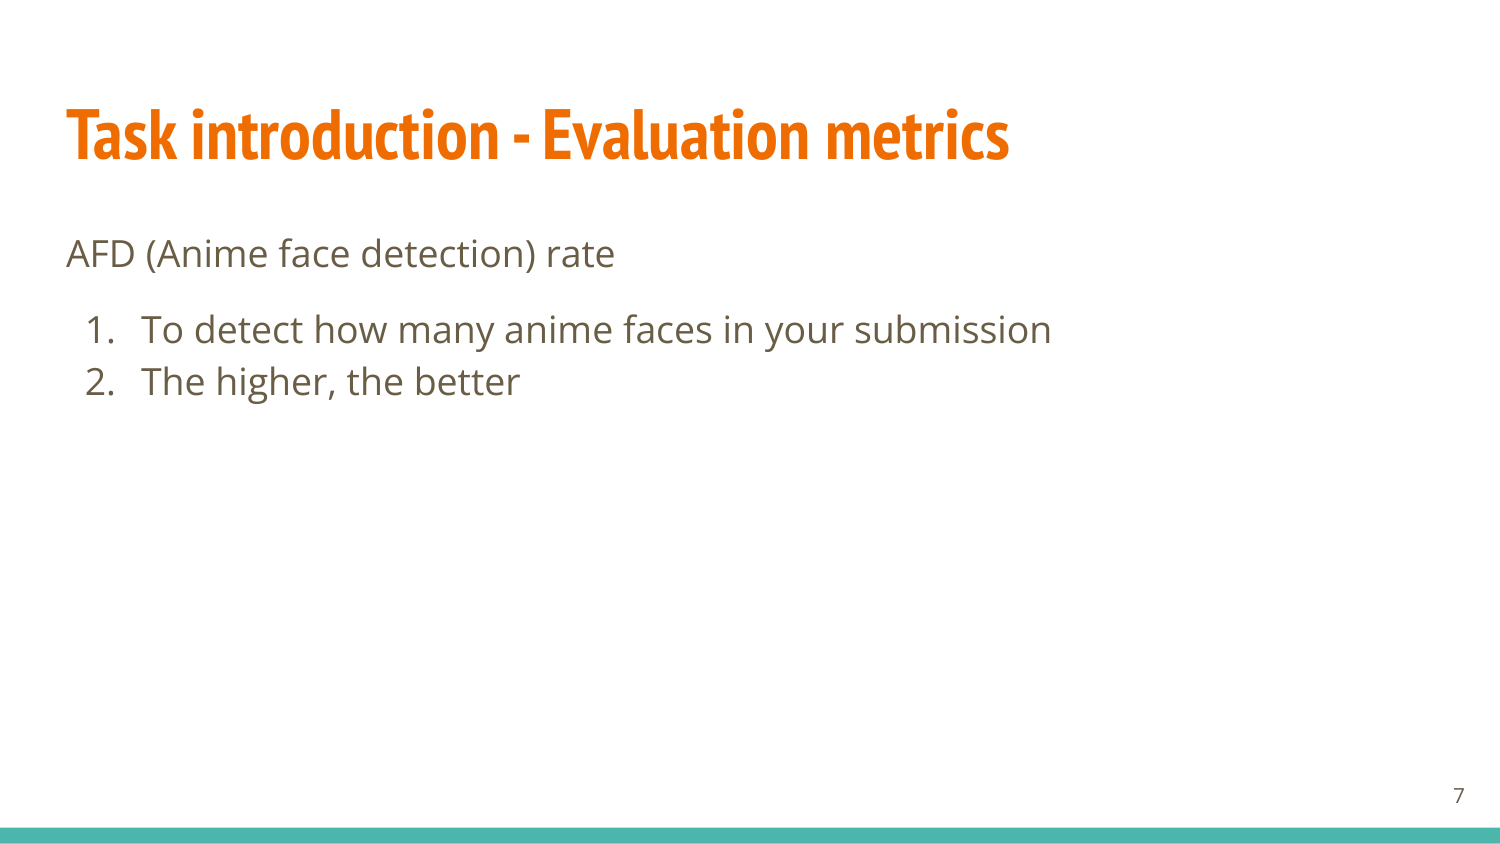

# Task introduction - Evaluation metrics
AFD (Anime face detection) rate
To detect how many anime faces in your submission
The higher, the better
7